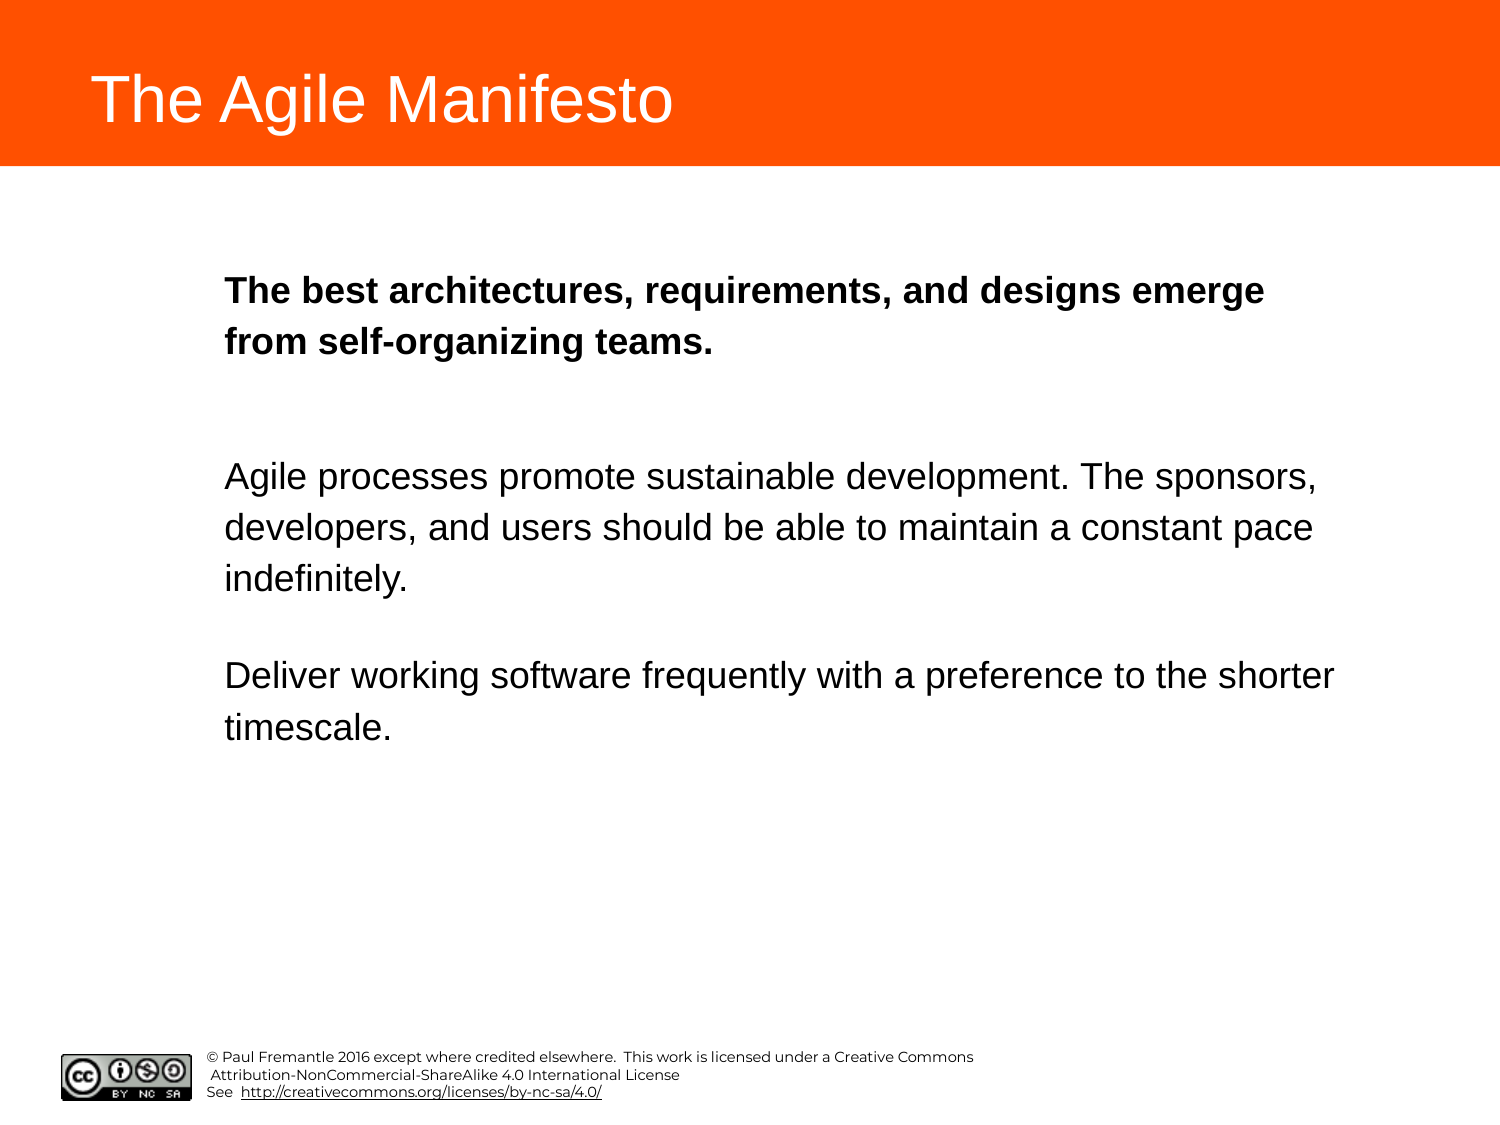

# The Agile Manifesto
The best architectures, requirements, and designs emerge from self-organizing teams.
Agile processes promote sustainable development. The sponsors, developers, and users should be able to maintain a constant pace indefinitely.
Deliver working software frequently with a preference to the shorter timescale.